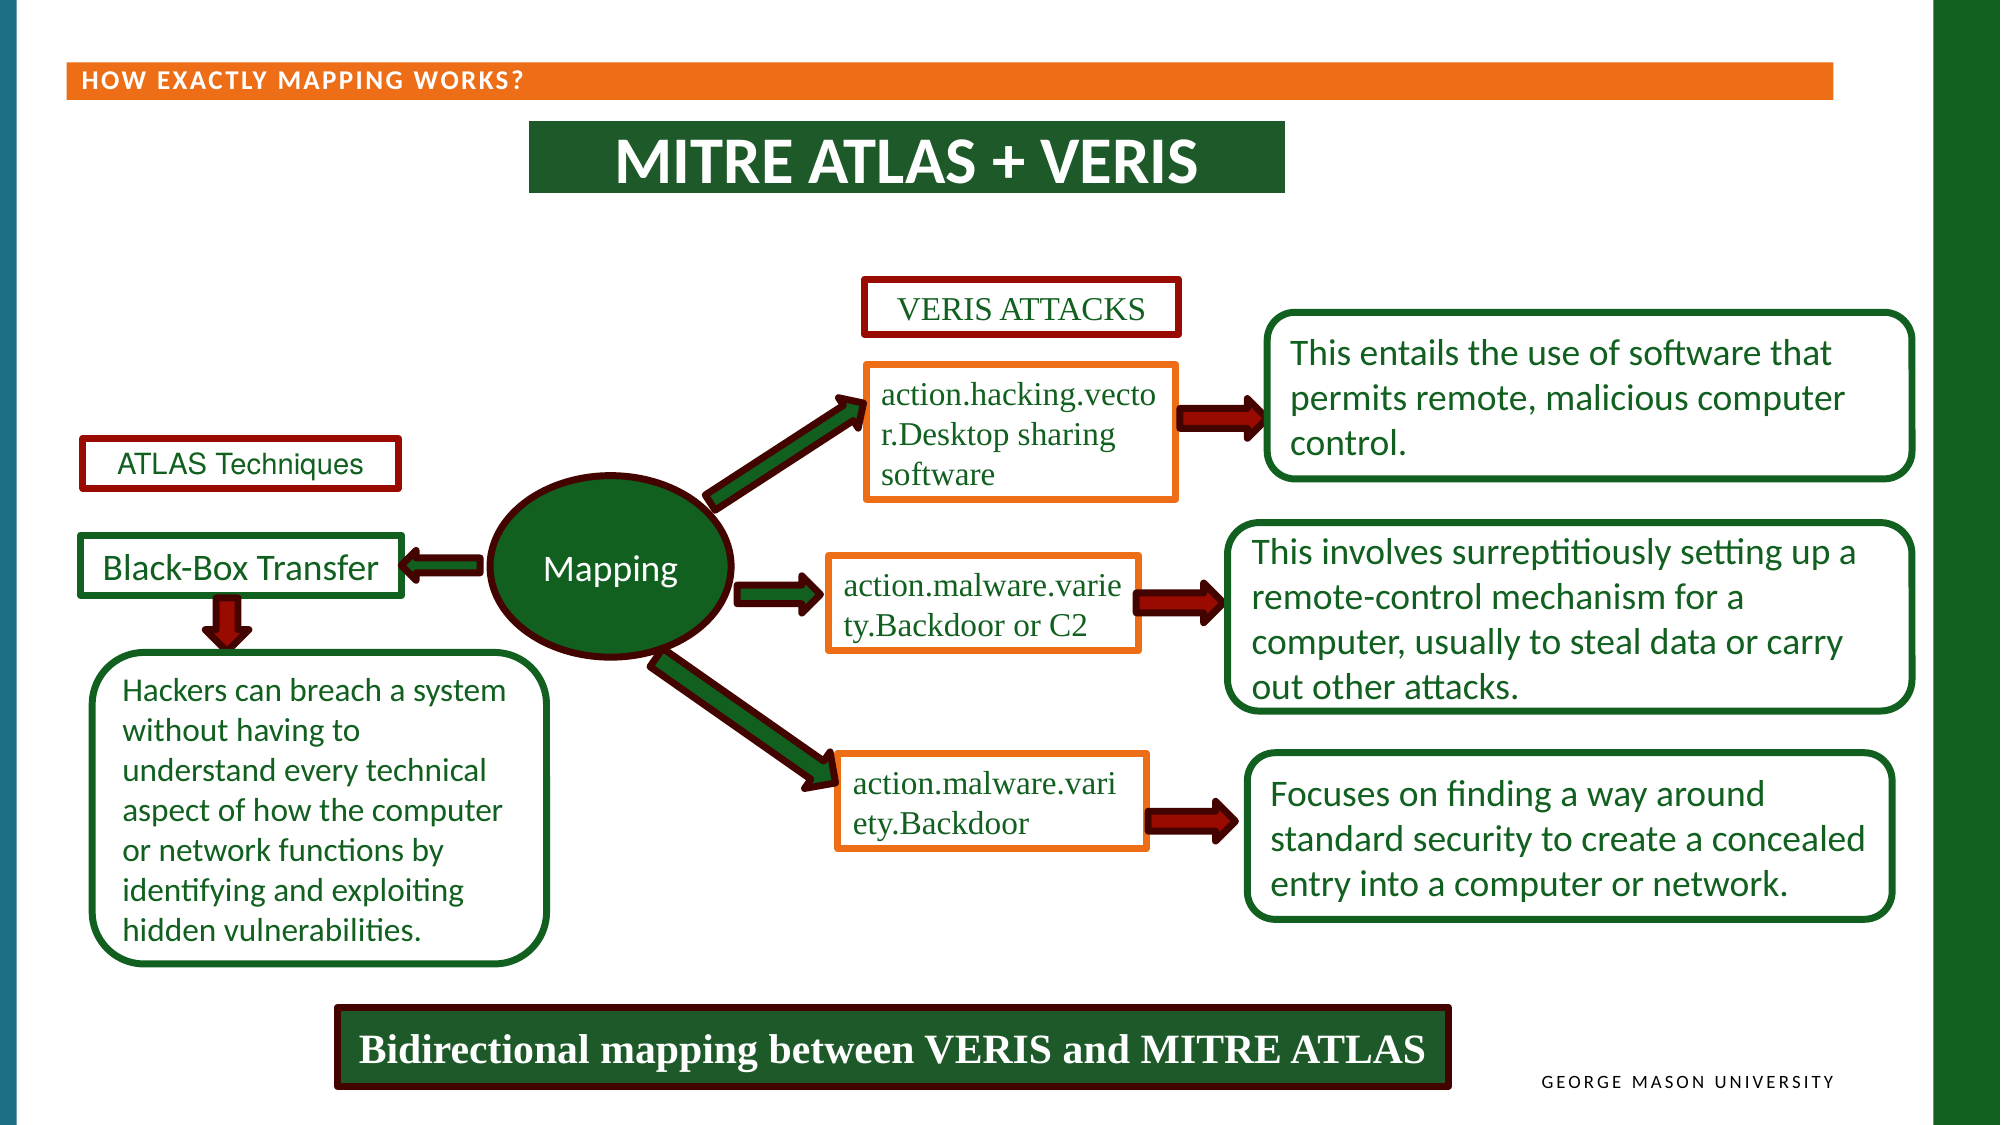

How exactly mapping works?

MITRE ATLAS + VERIS

VERIS ATTACKS
This entails the use of software that permits remote, malicious computer control.

action.hacking.vector.Desktop sharing software

ATLAS Techniques
Mapping
This involves surreptitiously setting up a remote-control mechanism for a computer, usually to steal data or carry out other attacks.
Black-Box Transfer

action.malware.variety.Backdoor or C2

Hackers can breach a system without having to understand every technical aspect of how the computer or network functions by identifying and exploiting hidden vulnerabilities.
Focuses on finding a way around standard security to create a concealed entry into a computer or network.
action.malware.variety.Backdoor

Bidirectional mapping between VERIS and MITRE ATLAS